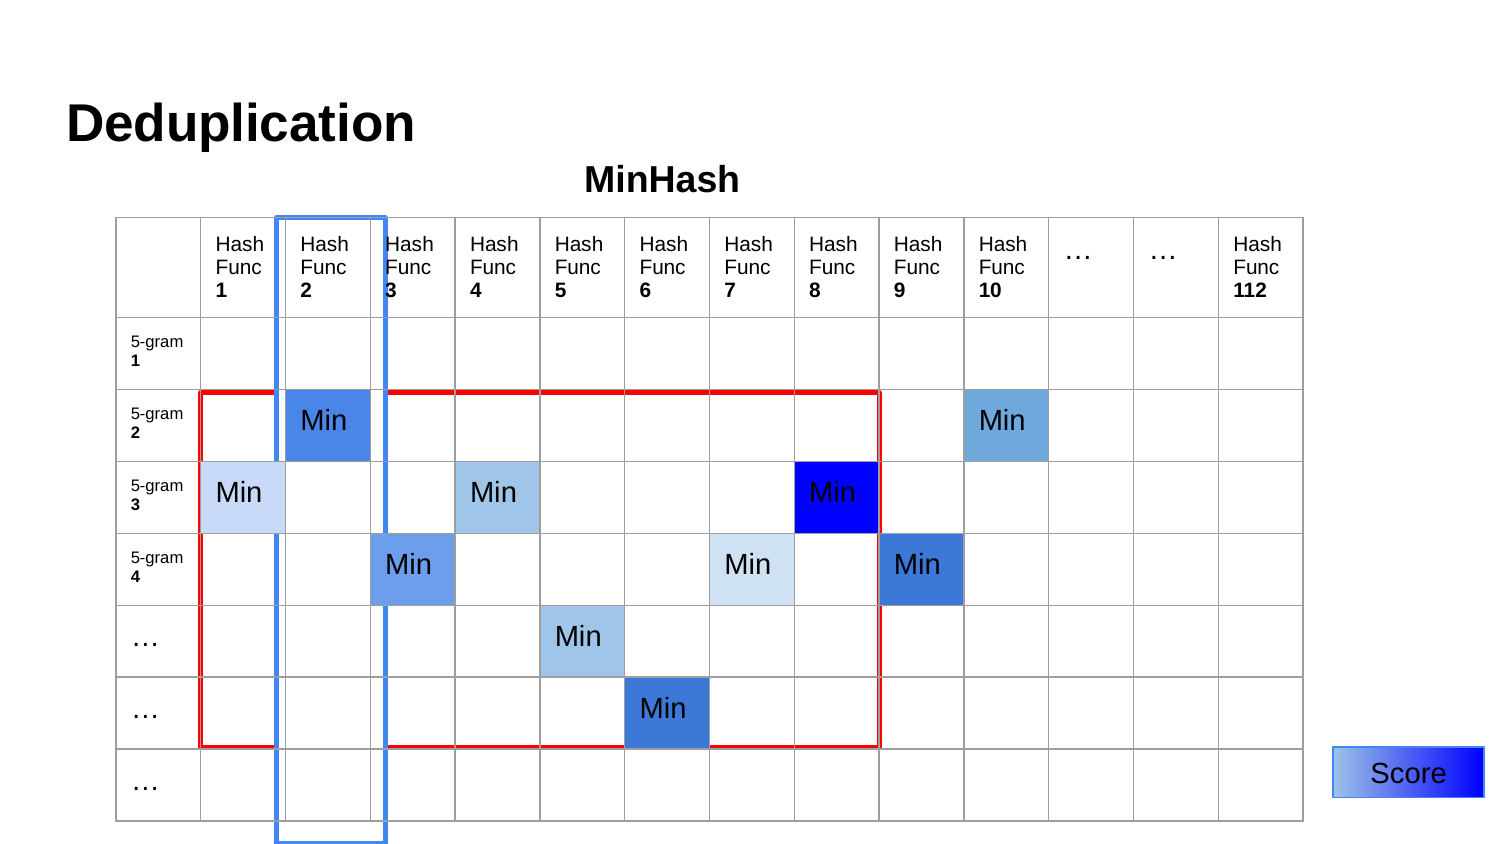

# Deduplication
MinHash
|  | Hash Func 1 | Hash Func 2 | Hash Func 3 | Hash Func 4 | Hash Func 5 | Hash Func 6 | Hash Func 7 | Hash Func 8 | Hash Func 9 | Hash Func 10 | … | … | Hash Func 112 |
| --- | --- | --- | --- | --- | --- | --- | --- | --- | --- | --- | --- | --- | --- |
| 5-gram 1 |  |  |  |  |  |  |  |  |  |  |  |  |  |
| 5-gram 2 |  | Min |  |  |  |  |  |  |  | Min |  |  |  |
| 5-gram 3 | Min |  |  | Min |  |  |  | Min |  |  |  |  |  |
| 5-gram 4 |  |  | Min |  |  |  | Min |  | Min |  |  |  |  |
| … |  |  |  |  | Min |  |  |  |  |  |  |  |  |
| … |  |  |  |  |  | Min |  |  |  |  |  |  |  |
| … |  |  |  |  |  |  |  |  |  |  |  |  |  |

Score